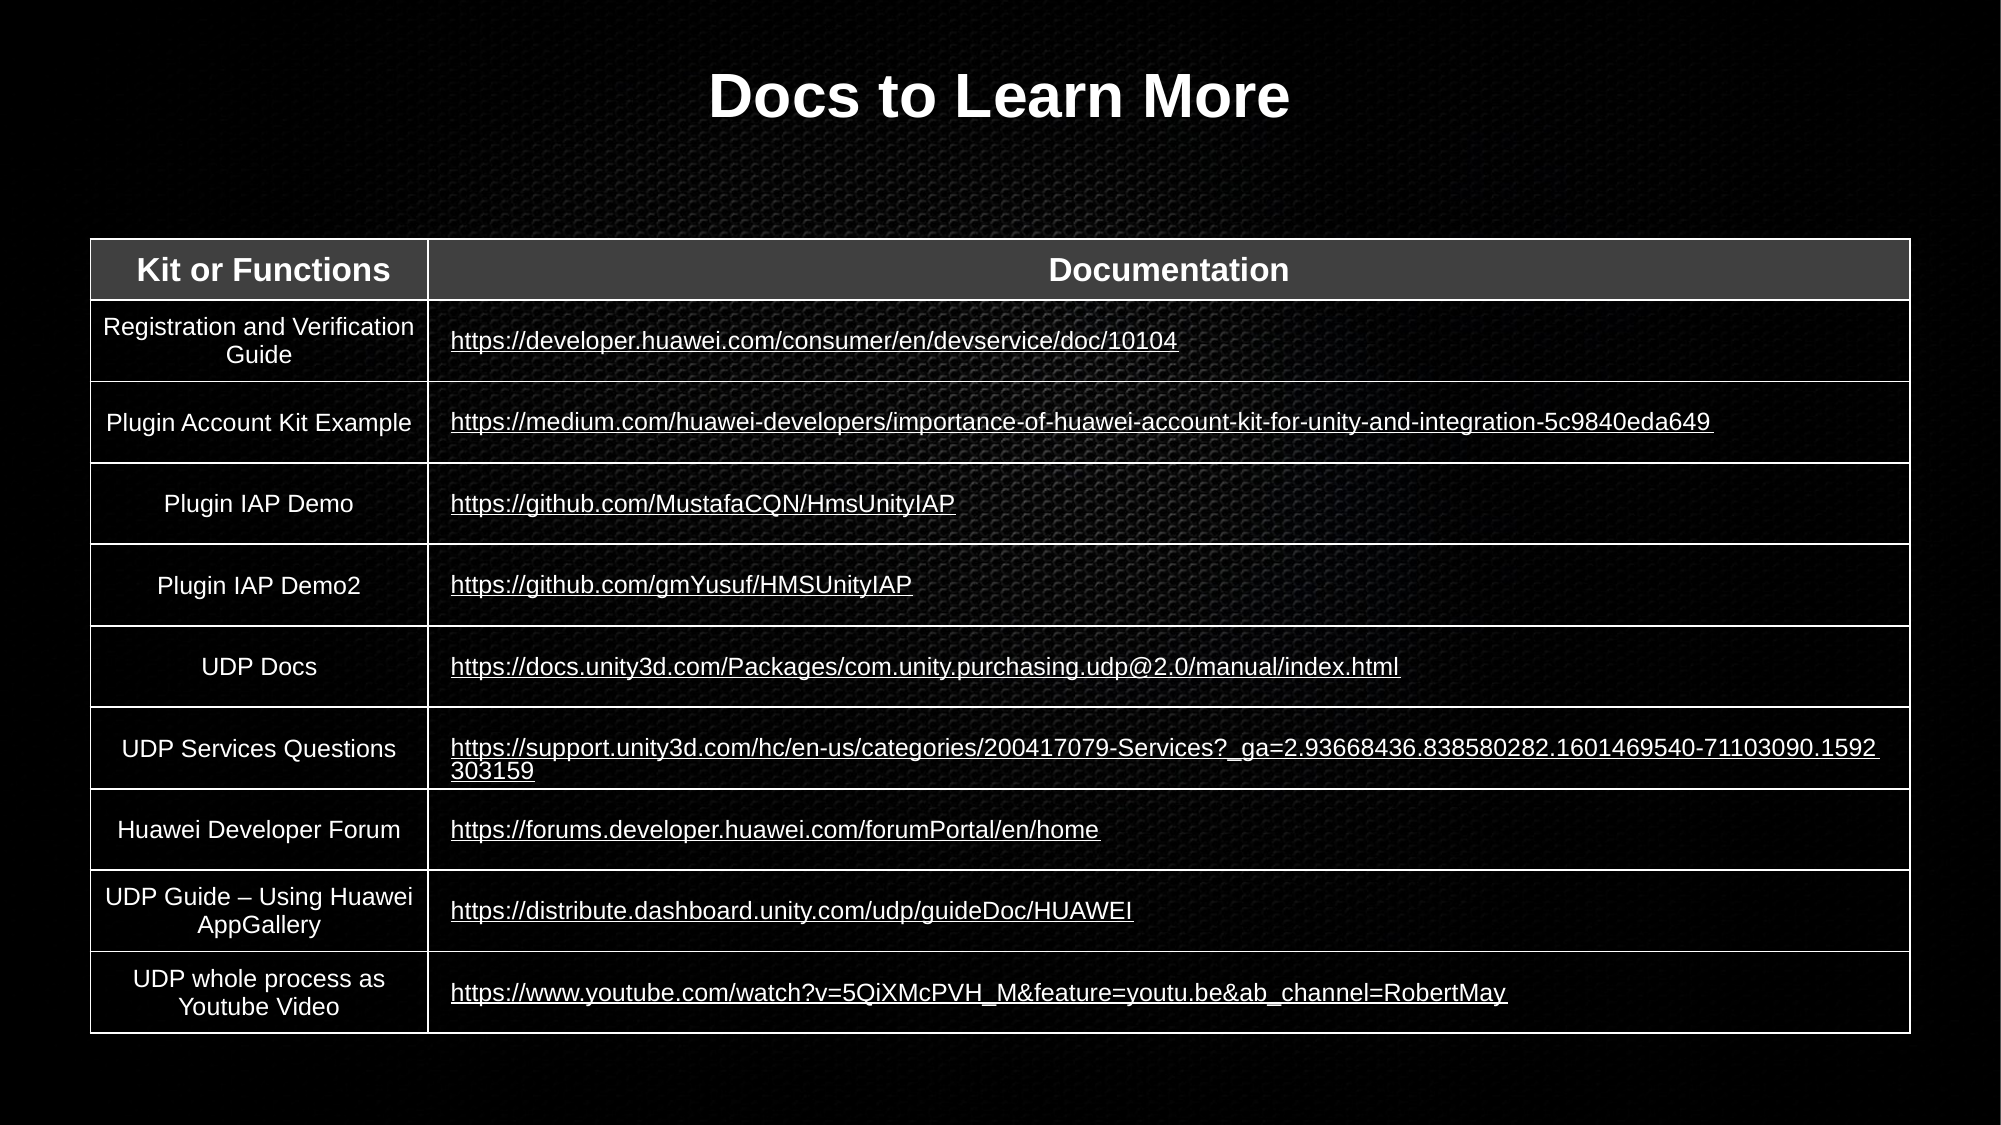

Docs to Learn More
| Kit or Functions | Documentation |
| --- | --- |
| Registration and Verification Guide | https://developer.huawei.com/consumer/en/devservice/doc/10104 |
| Plugin Account Kit Example | https://medium.com/huawei-developers/importance-of-huawei-account-kit-for-unity-and-integration-5c9840eda649 |
| Plugin IAP Demo | https://github.com/MustafaCQN/HmsUnityIAP |
| Plugin IAP Demo2 | https://github.com/gmYusuf/HMSUnityIAP |
| UDP Docs | https://docs.unity3d.com/Packages/com.unity.purchasing.udp@2.0/manual/index.html |
| UDP Services Questions | https://support.unity3d.com/hc/en-us/categories/200417079-Services?\_ga=2.93668436.838580282.1601469540-71103090.1592303159 |
| Huawei Developer Forum | https://forums.developer.huawei.com/forumPortal/en/home |
| UDP Guide – Using Huawei AppGallery | https://distribute.dashboard.unity.com/udp/guideDoc/HUAWEI |
| UDP whole process as Youtube Video | https://www.youtube.com/watch?v=5QiXMcPVH\_M&feature=youtu.be&ab\_channel=RobertMay |